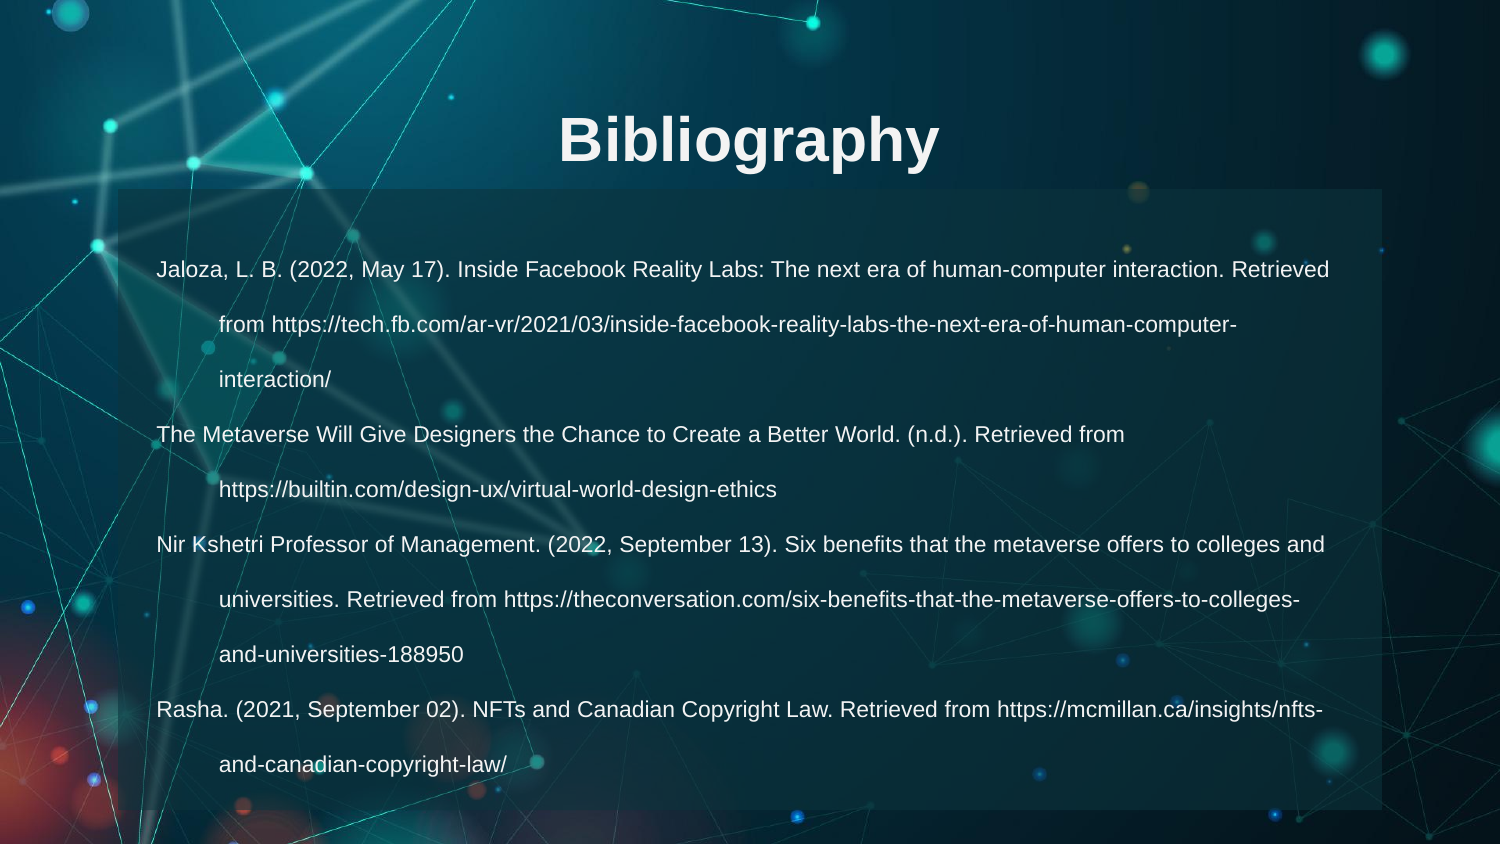

# Bibliography
Jaloza, L. B. (2022, May 17). Inside Facebook Reality Labs: The next era of human-computer interaction. Retrieved from https://tech.fb.com/ar-vr/2021/03/inside-facebook-reality-labs-the-next-era-of-human-computer-interaction/
The Metaverse Will Give Designers the Chance to Create a Better World. (n.d.). Retrieved from https://builtin.com/design-ux/virtual-world-design-ethics
Nir Kshetri Professor of Management. (2022, September 13). Six benefits that the metaverse offers to colleges and universities. Retrieved from https://theconversation.com/six-benefits-that-the-metaverse-offers-to-colleges-and-universities-188950
Rasha. (2021, September 02). NFTs and Canadian Copyright Law. Retrieved from https://mcmillan.ca/insights/nfts-and-canadian-copyright-law/